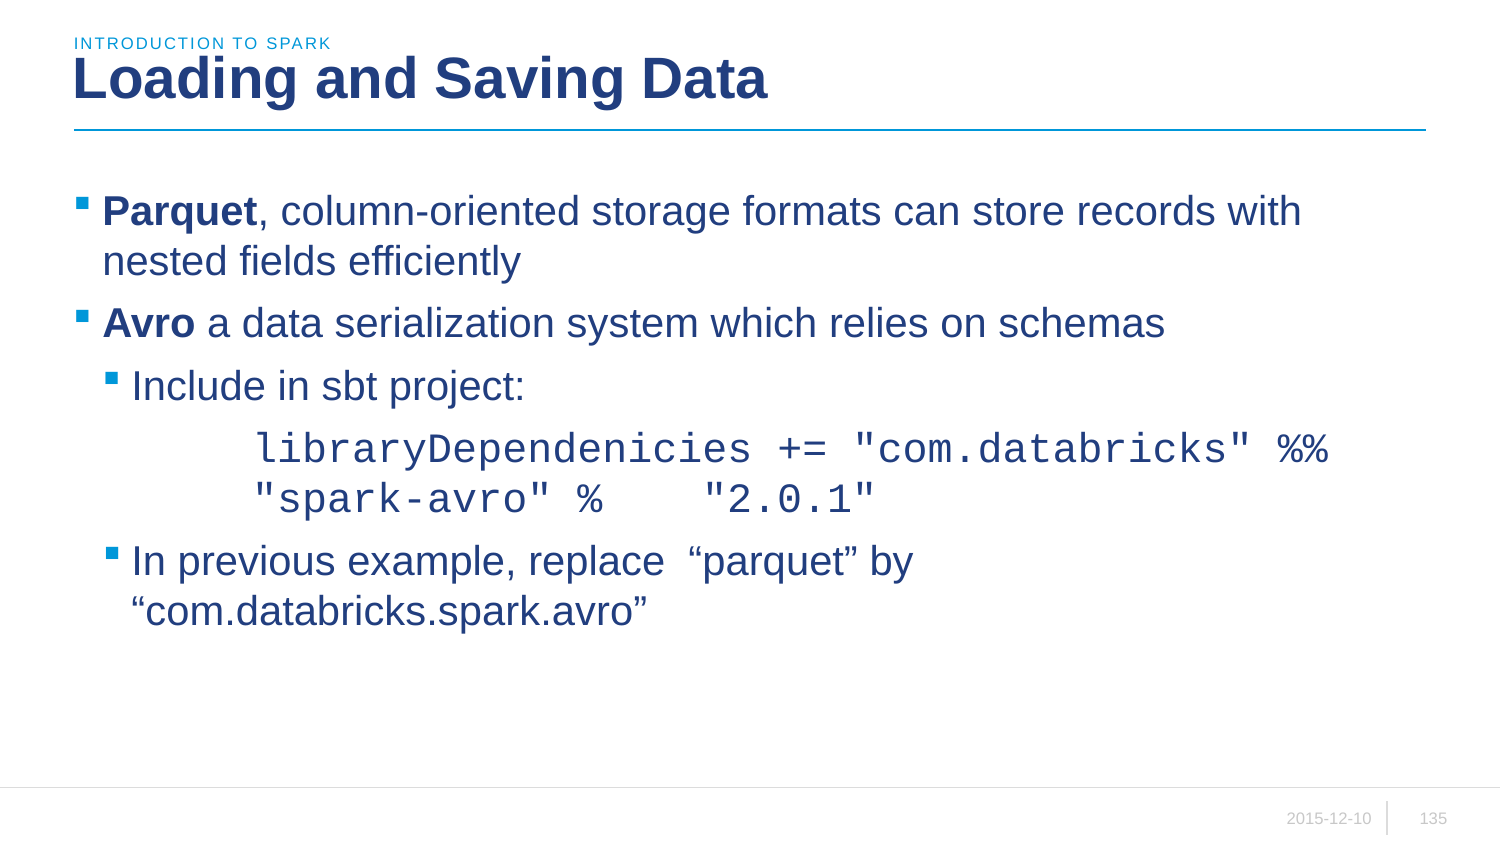

introduction to sparK
# Loading and Saving Data
Parquet, column-oriented storage formats can store records with nested fields efficiently
Avro a data serialization system which relies on schemas
Include in sbt project:
	libraryDependenicies += "com.databricks" %% 	"spark-avro" % 	"2.0.1"
In previous example, replace  “parquet” by “com.databricks.spark.avro”